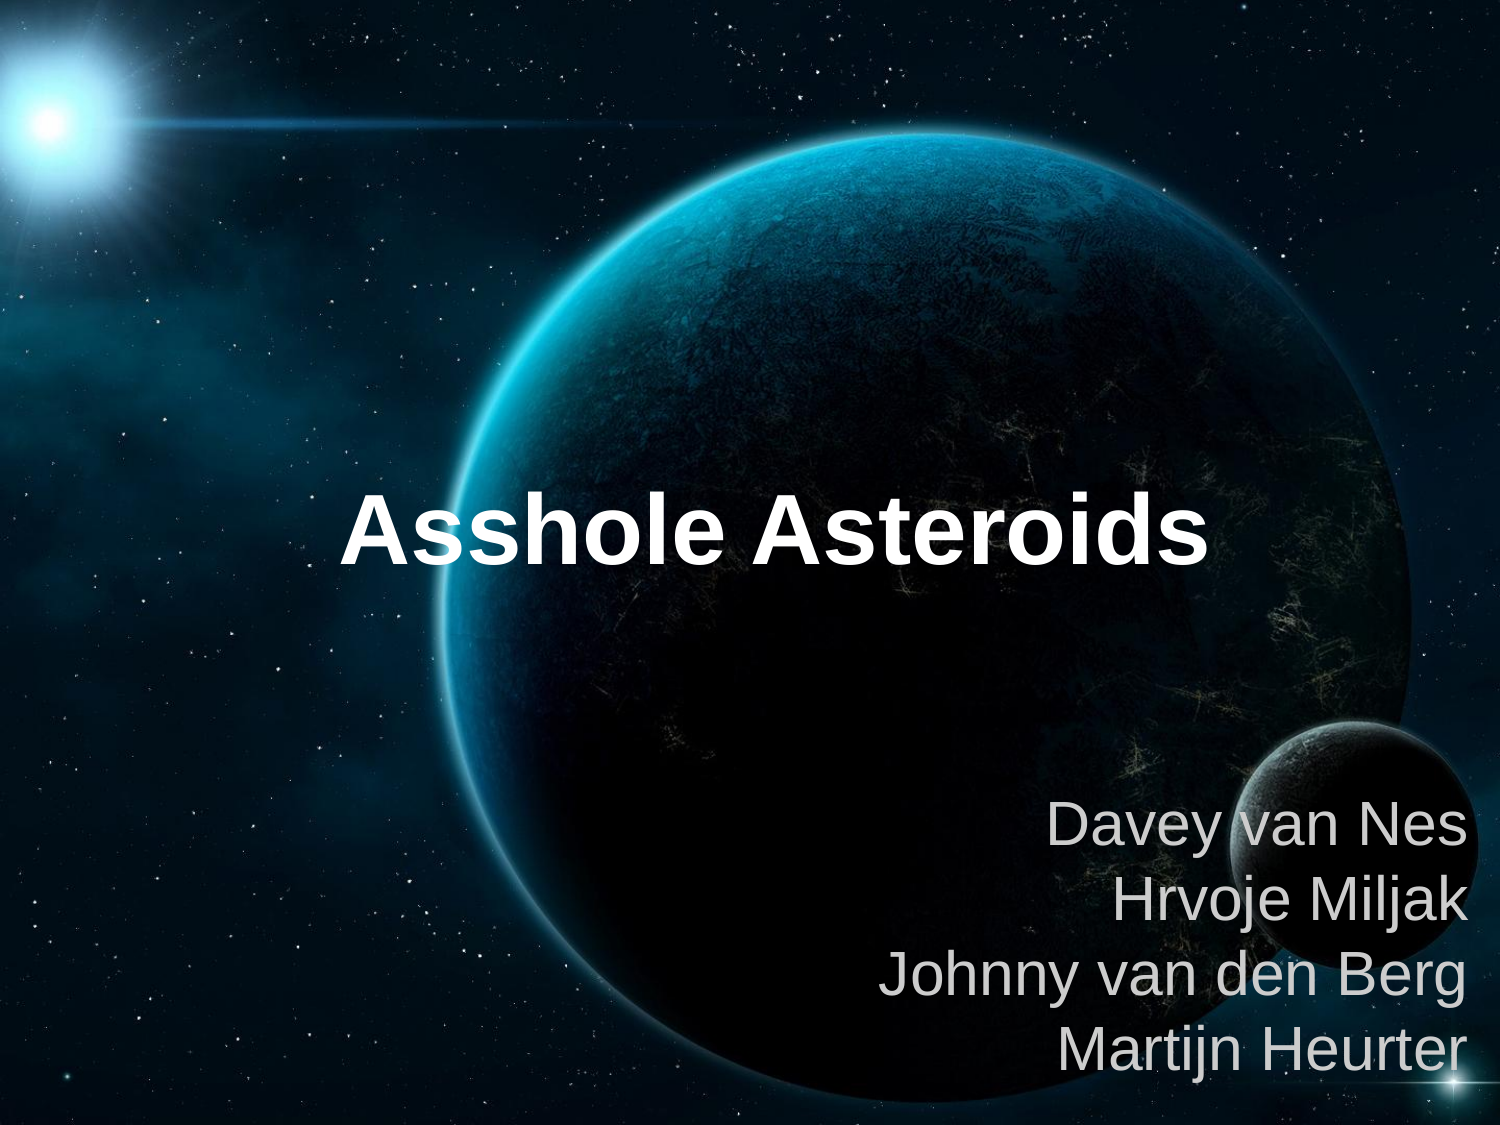

# Asshole Asteroids
Davey van Nes
Hrvoje Miljak
Johnny van den Berg
Martijn Heurter